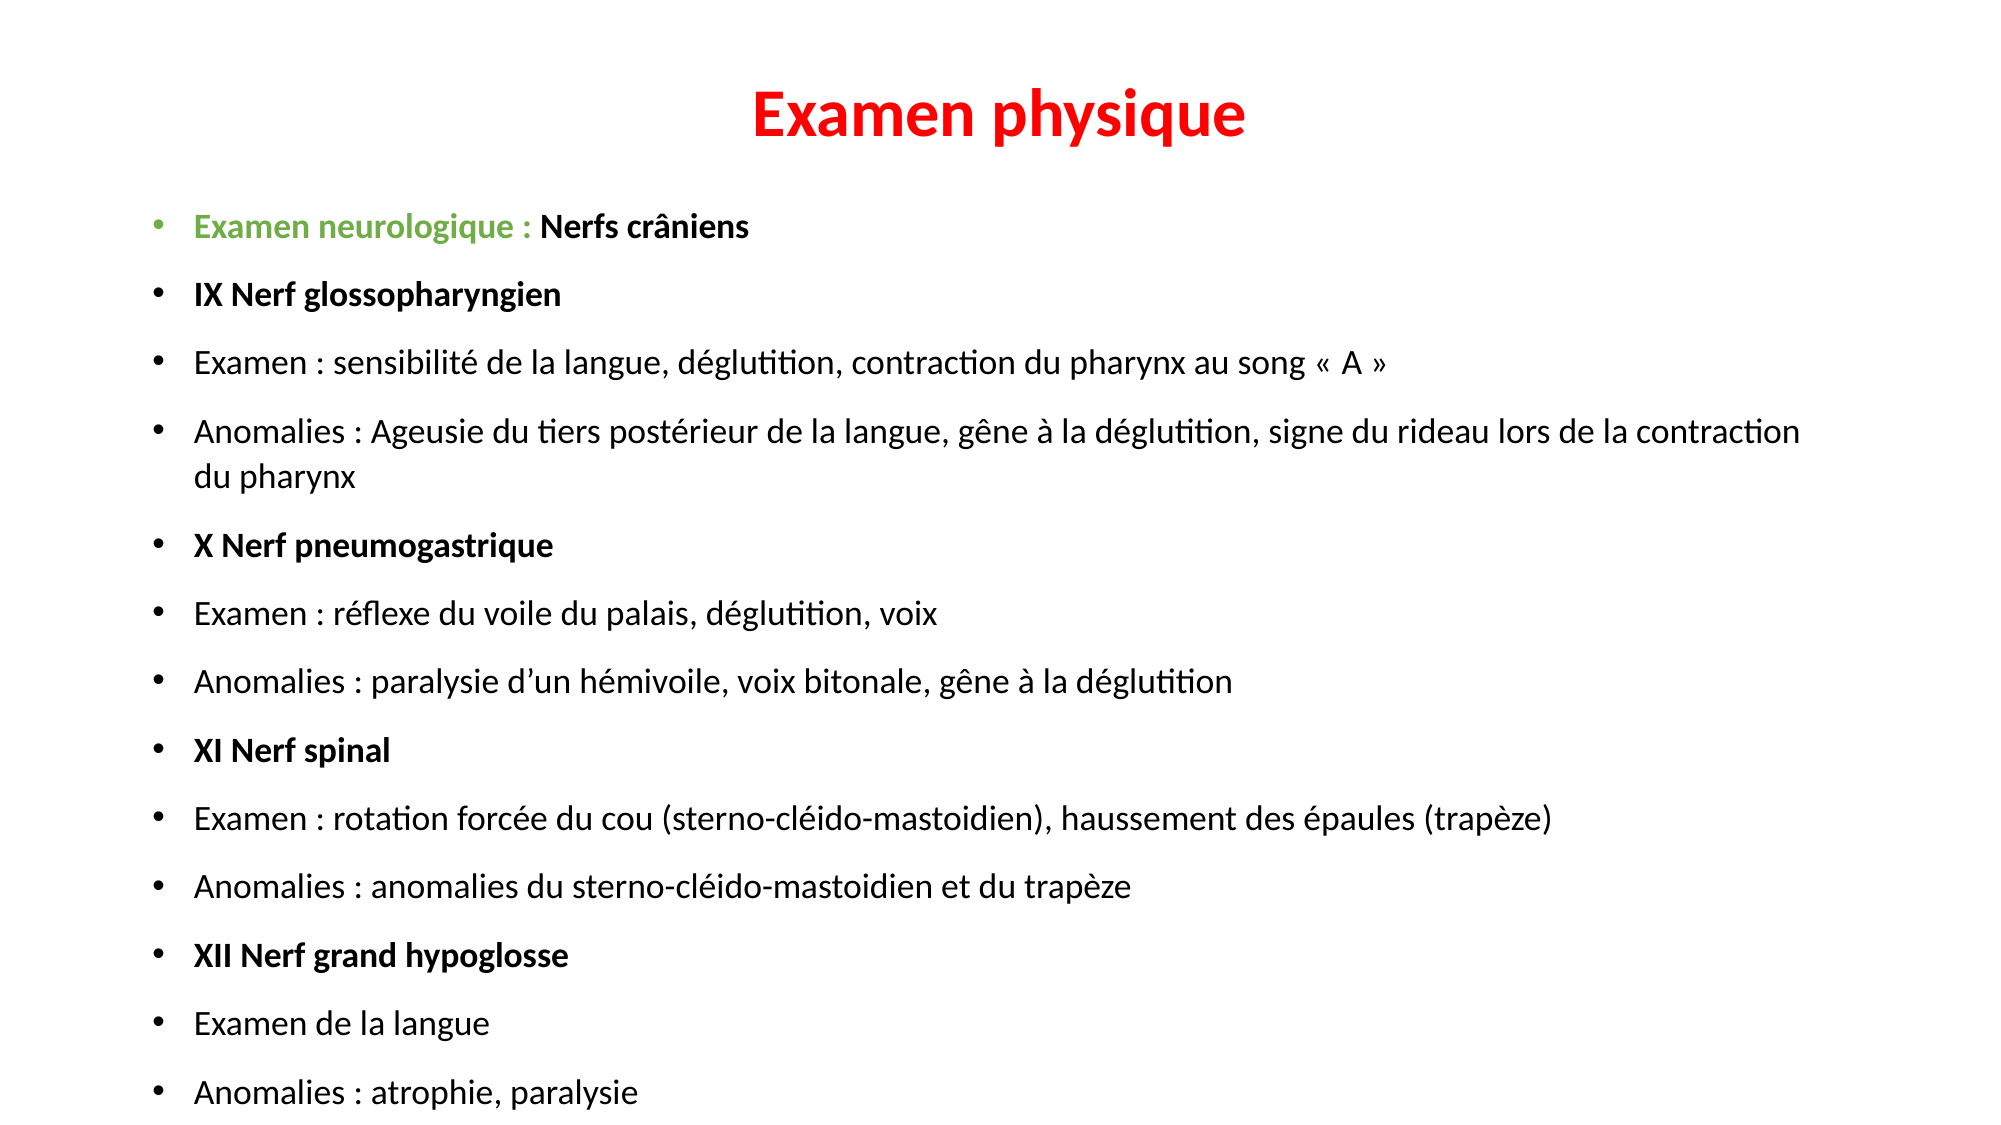

# Examen physique
Examen neurologique : Nerfs crâniens
IX Nerf glossopharyngien
Examen : sensibilité de la langue, déglutition, contraction du pharynx au song « A »
Anomalies : Ageusie du tiers postérieur de la langue, gêne à la déglutition, signe du rideau lors de la contraction du pharynx
X Nerf pneumogastrique
Examen : réflexe du voile du palais, déglutition, voix
Anomalies : paralysie d’un hémivoile, voix bitonale, gêne à la déglutition
XI Nerf spinal
Examen : rotation forcée du cou (sterno-cléido-mastoidien), haussement des épaules (trapèze)
Anomalies : anomalies du sterno-cléido-mastoidien et du trapèze
XII Nerf grand hypoglosse
Examen de la langue
Anomalies : atrophie, paralysie